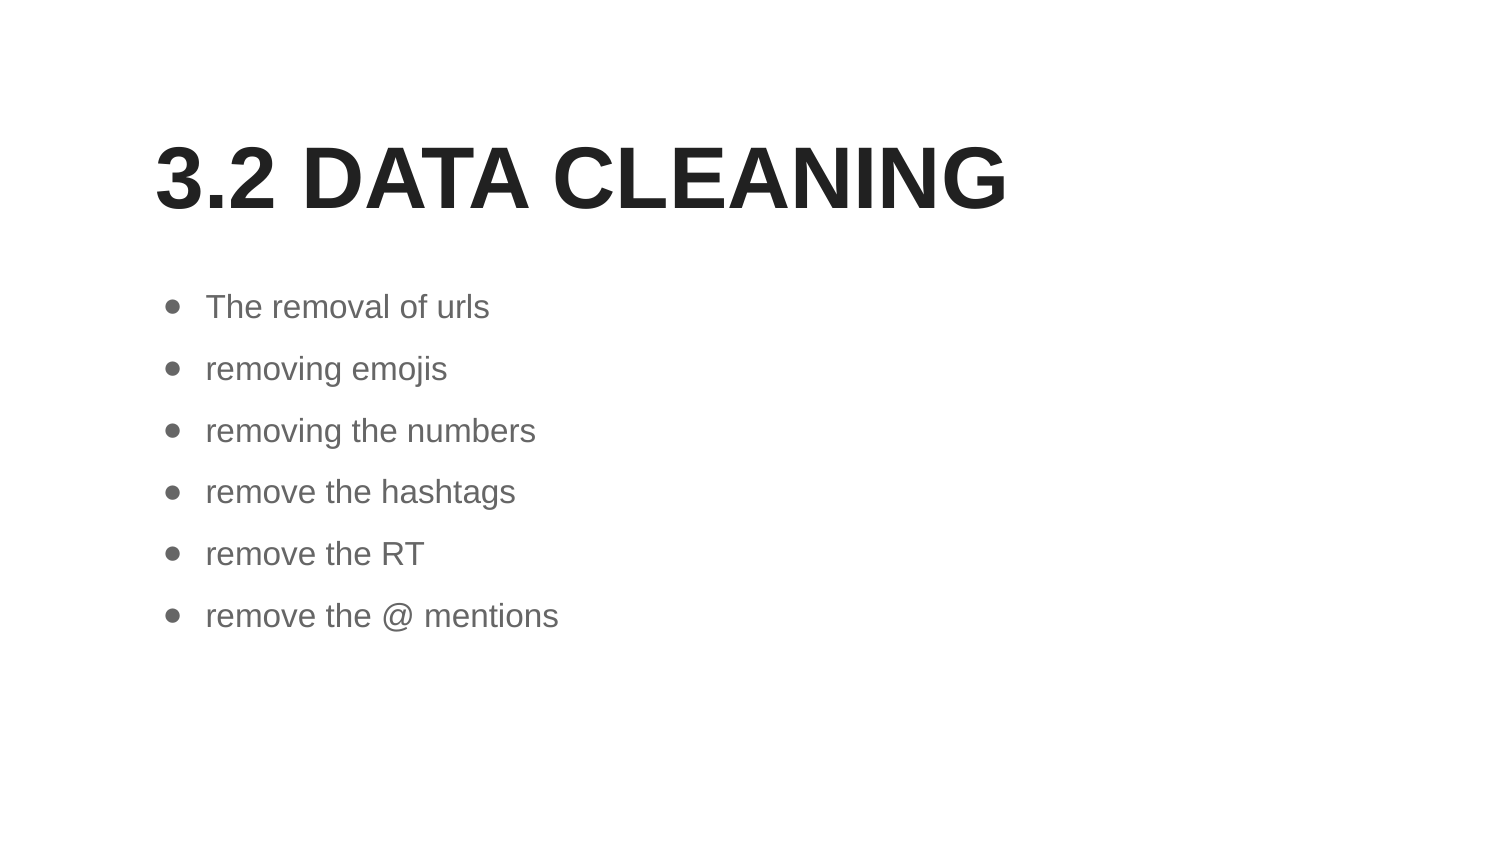

# 3.2 DATA CLEANING
The removal of urls
removing emojis
removing the numbers
remove the hashtags
remove the RT
remove the @ mentions